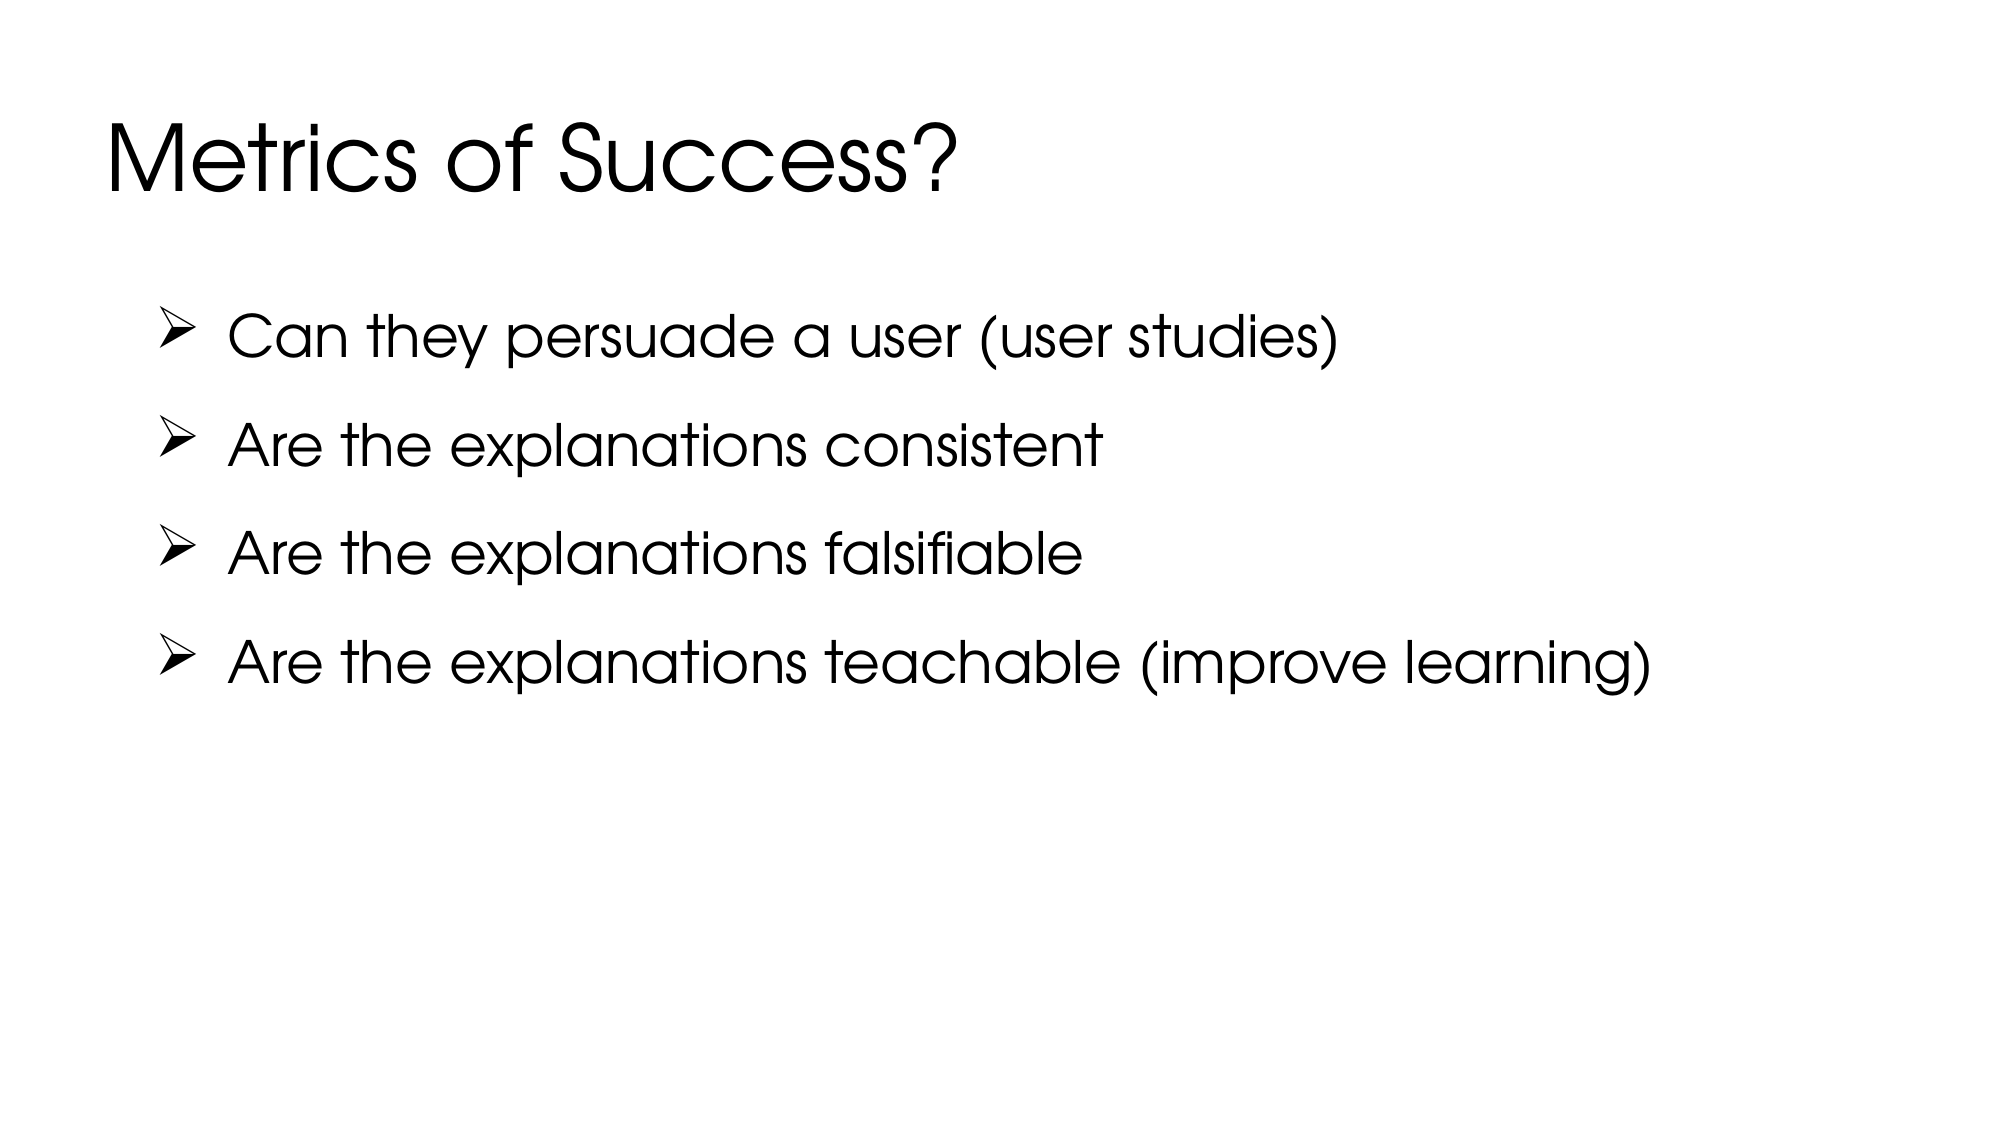

# Metrics of Success?
Can they persuade a user (user studies)
Are the explanations consistent
Are the explanations falsifiable
Are the explanations teachable (improve learning)